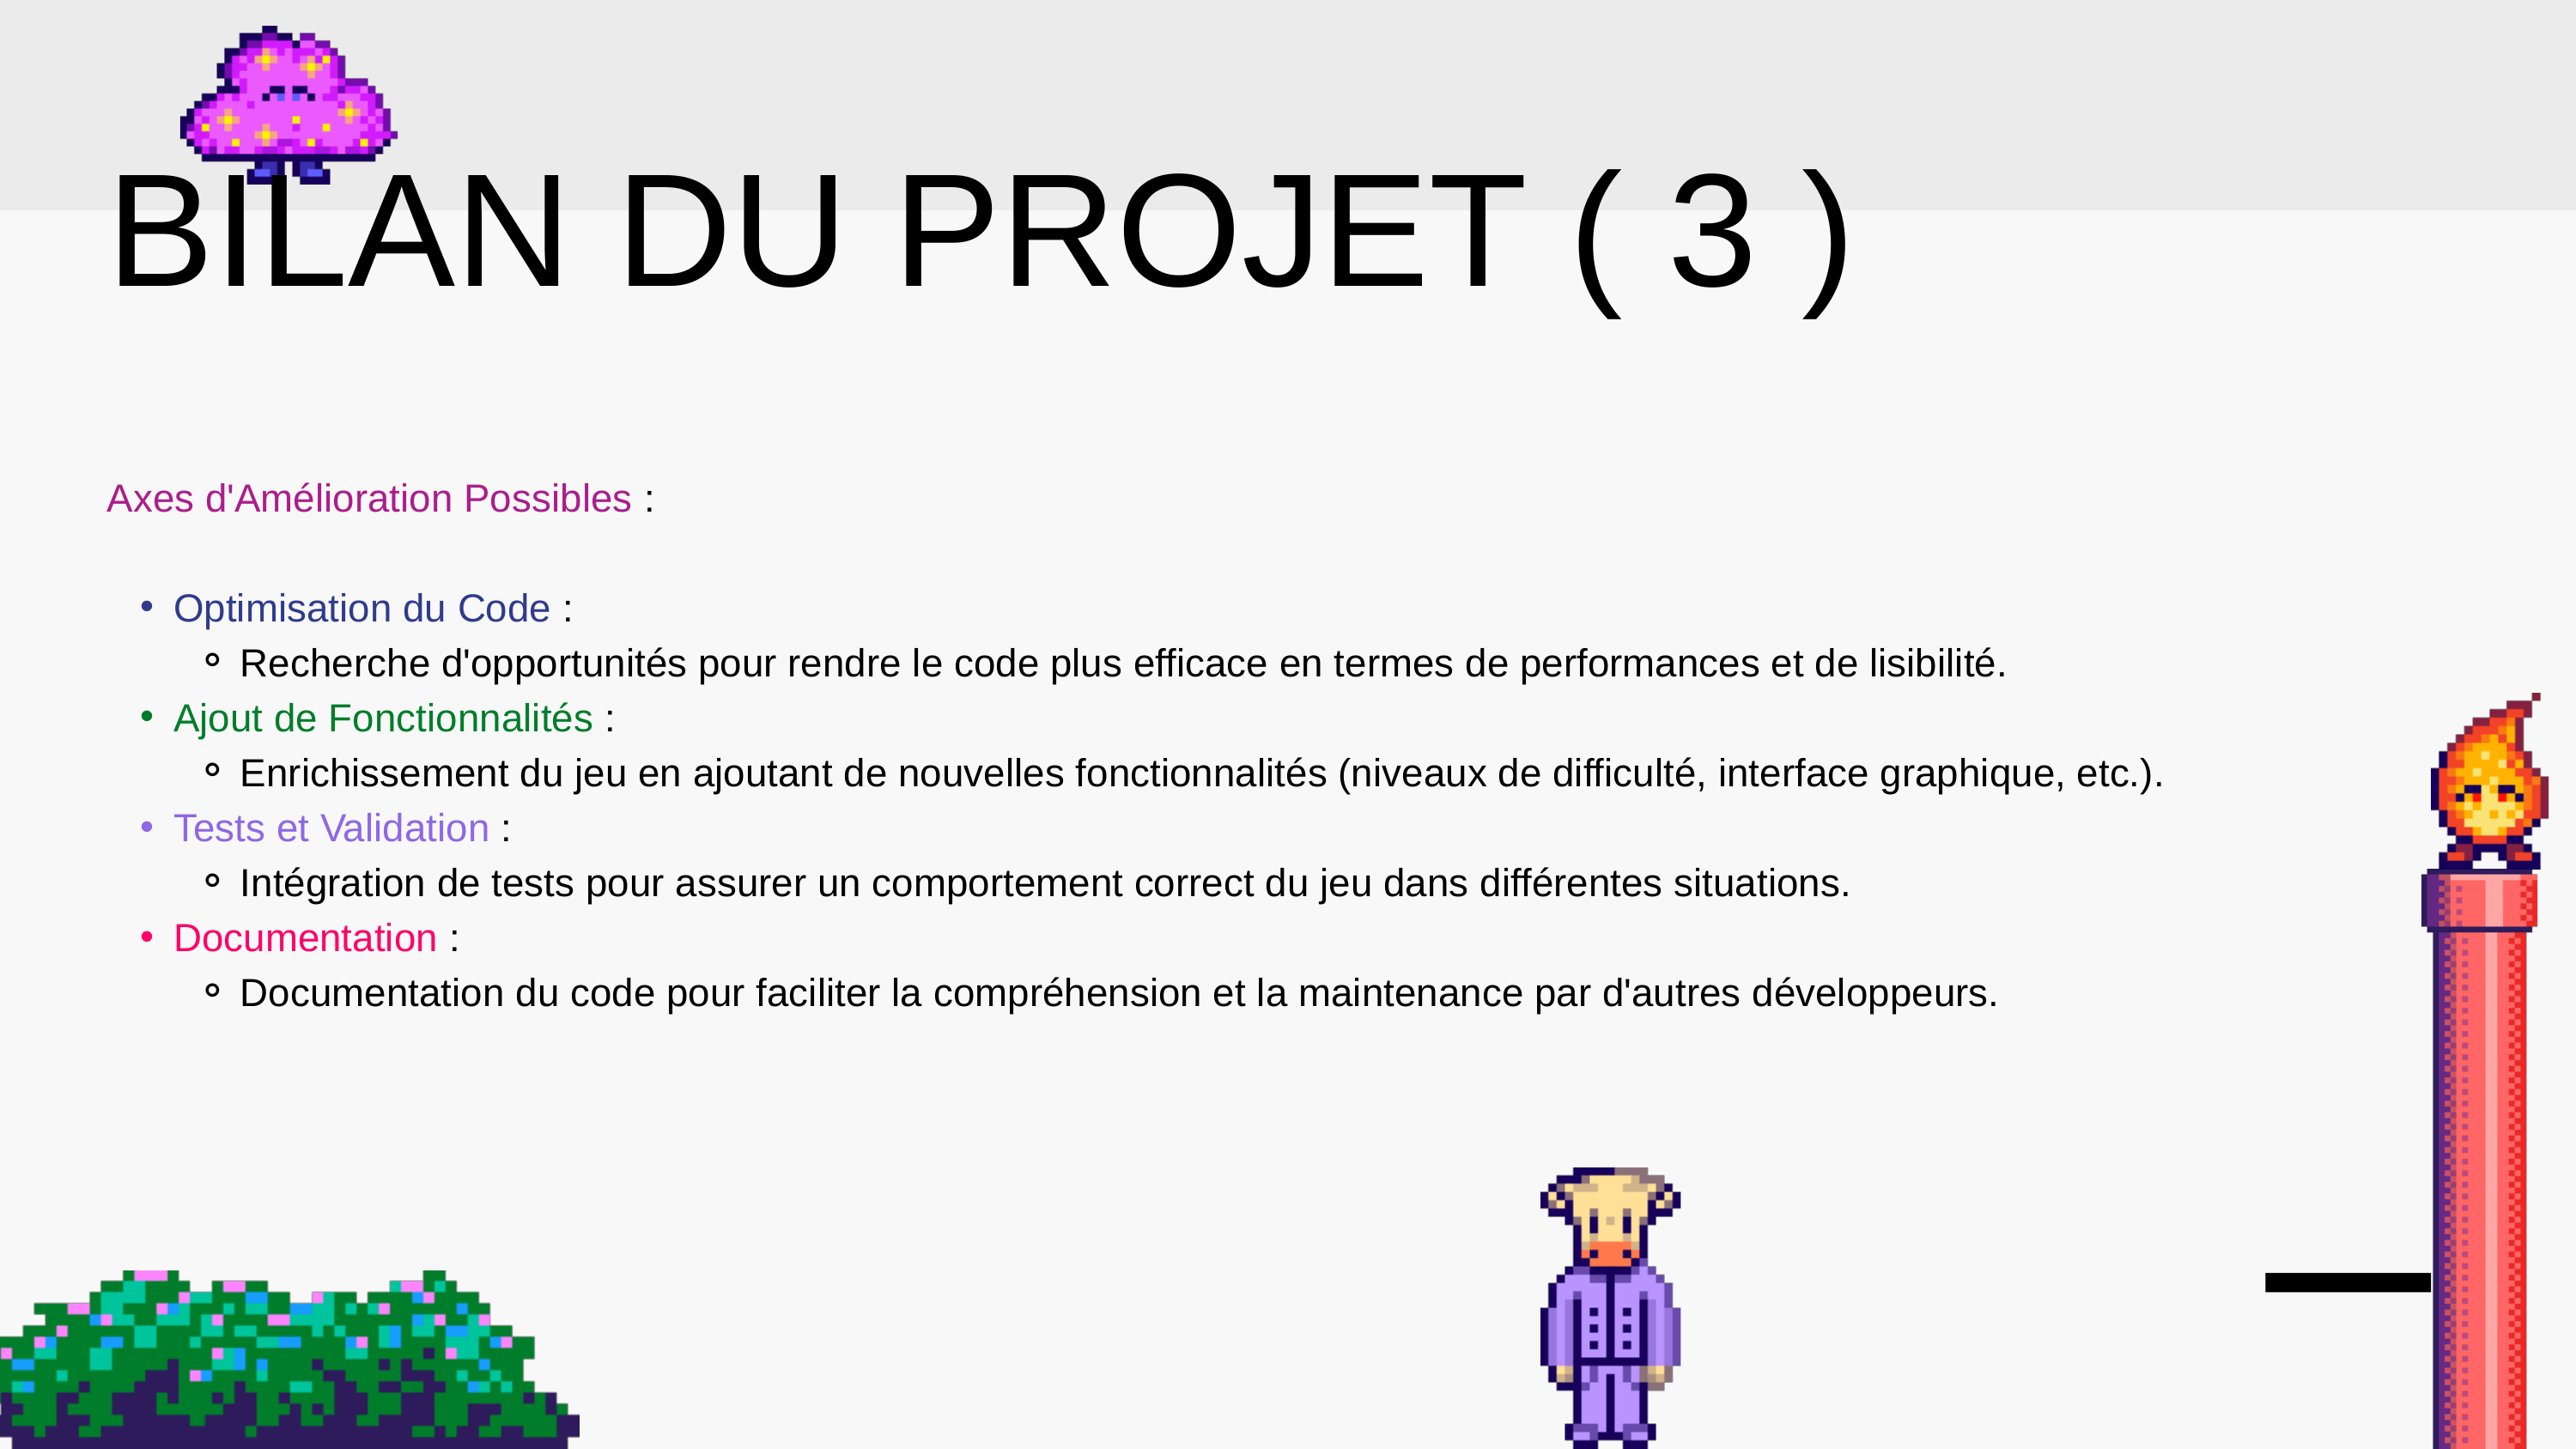

BILAN DU PROJET ( 3 )
Axes d'Amélioration Possibles :

Optimisation du Code :
Recherche d'opportunités pour rendre le code plus efficace en termes de performances et de lisibilité.
Ajout de Fonctionnalités :
Enrichissement du jeu en ajoutant de nouvelles fonctionnalités (niveaux de difficulté, interface graphique, etc.).
Tests et Validation :
Intégration de tests pour assurer un comportement correct du jeu dans différentes situations.
Documentation :
Documentation du code pour faciliter la compréhension et la maintenance par d'autres développeurs.